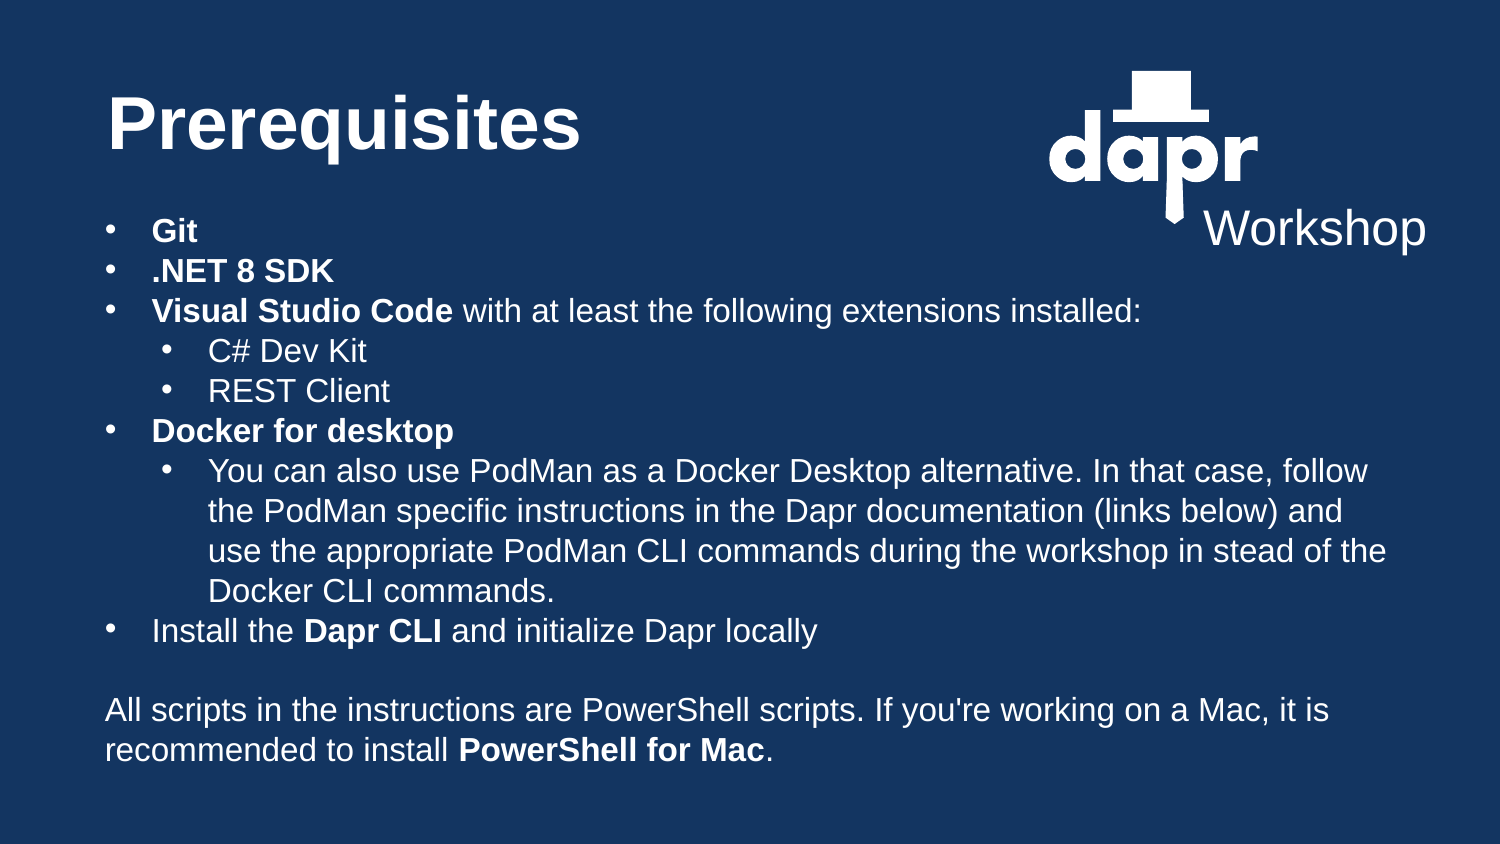

Prerequisites

# Workshop
Git
.NET 8 SDK
Visual Studio Code with at least the following extensions installed:
C# Dev Kit
REST Client
Docker for desktop
You can also use PodMan as a Docker Desktop alternative. In that case, follow the PodMan specific instructions in the Dapr documentation (links below) and use the appropriate PodMan CLI commands during the workshop in stead of the Docker CLI commands.
Install the Dapr CLI and initialize Dapr locally

All scripts in the instructions are PowerShell scripts. If you're working on a Mac, it is recommended to install PowerShell for Mac.